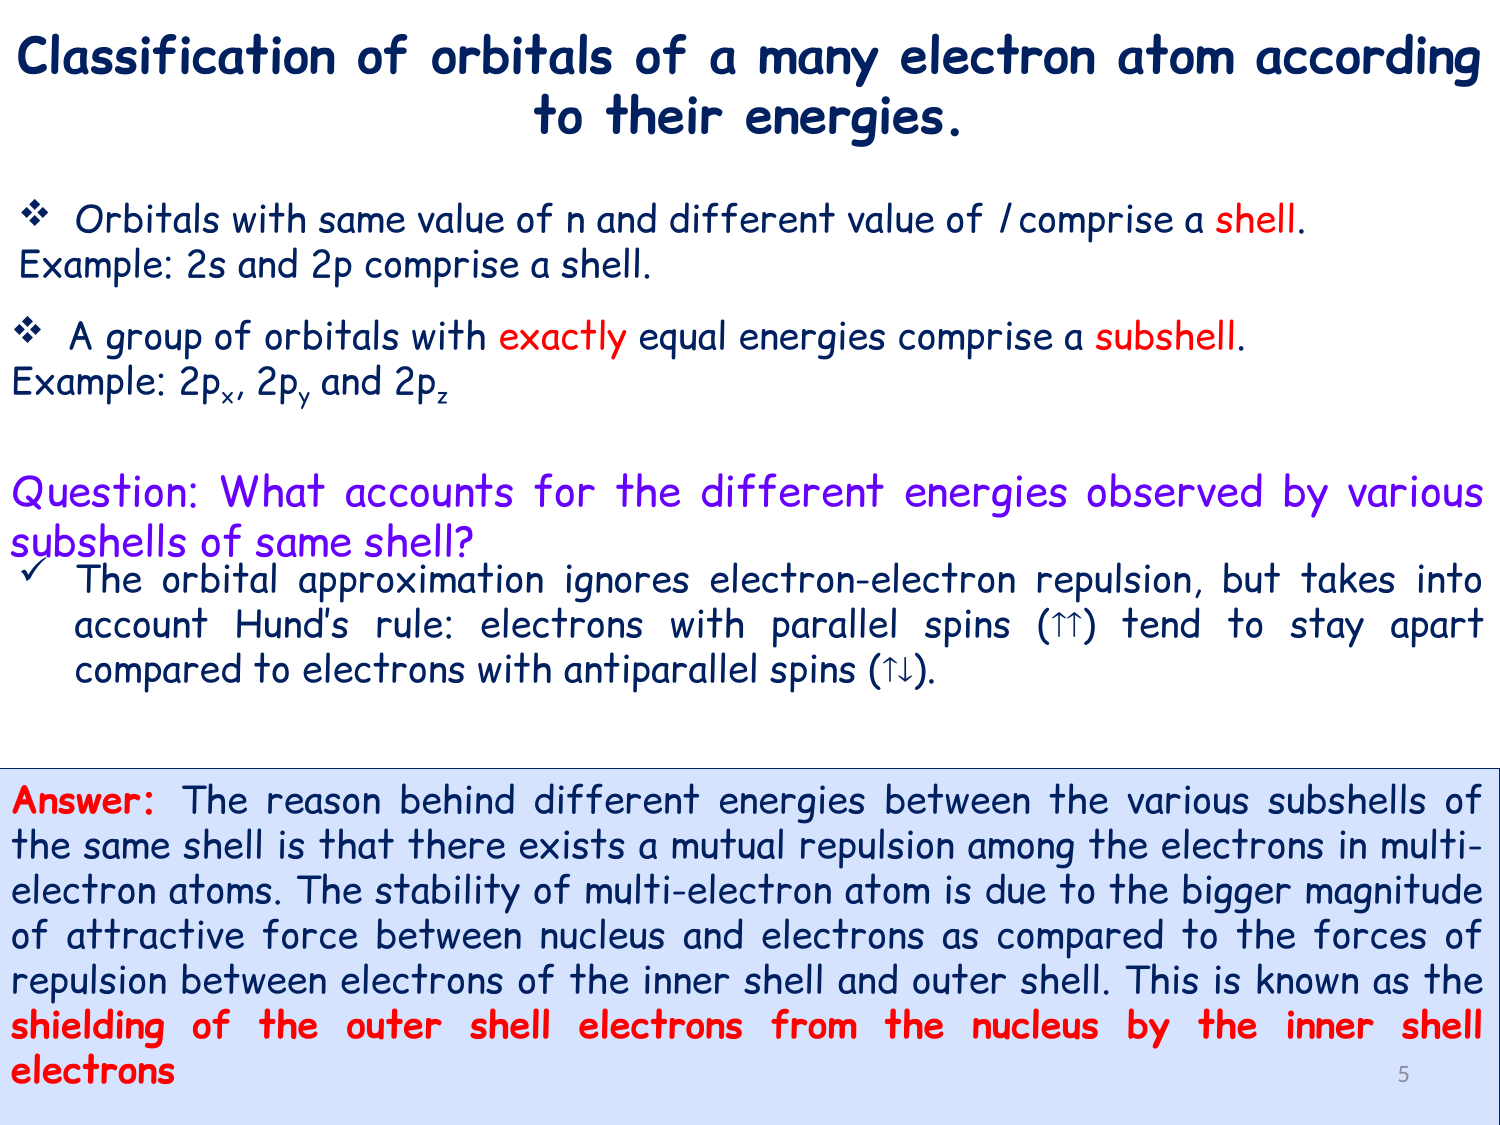

Classification of orbitals of a many electron atom according to their energies.
Orbitals with same value of n and different value of l comprise a shell.
Example: 2s and 2p comprise a shell.
A group of orbitals with exactly equal energies comprise a subshell.
Example: 2px, 2py and 2pz

Question: What accounts for the different energies observed by various subshells of same shell?
The orbital approximation ignores electron-electron repulsion, but takes into account Hund’s rule: electrons with parallel spins (↑↑) tend to stay apart compared to electrons with antiparallel spins (↑↓).
Answer: The reason behind different energies between the various subshells of the same shell is that there exists a mutual repulsion among the electrons in multi-electron atoms. The stability of multi-electron atom is due to the bigger magnitude of attractive force between nucleus and electrons as compared to the forces of repulsion between electrons of the inner shell and outer shell. This is known as the shielding of the outer shell electrons from the nucleus by the inner shell electrons
5